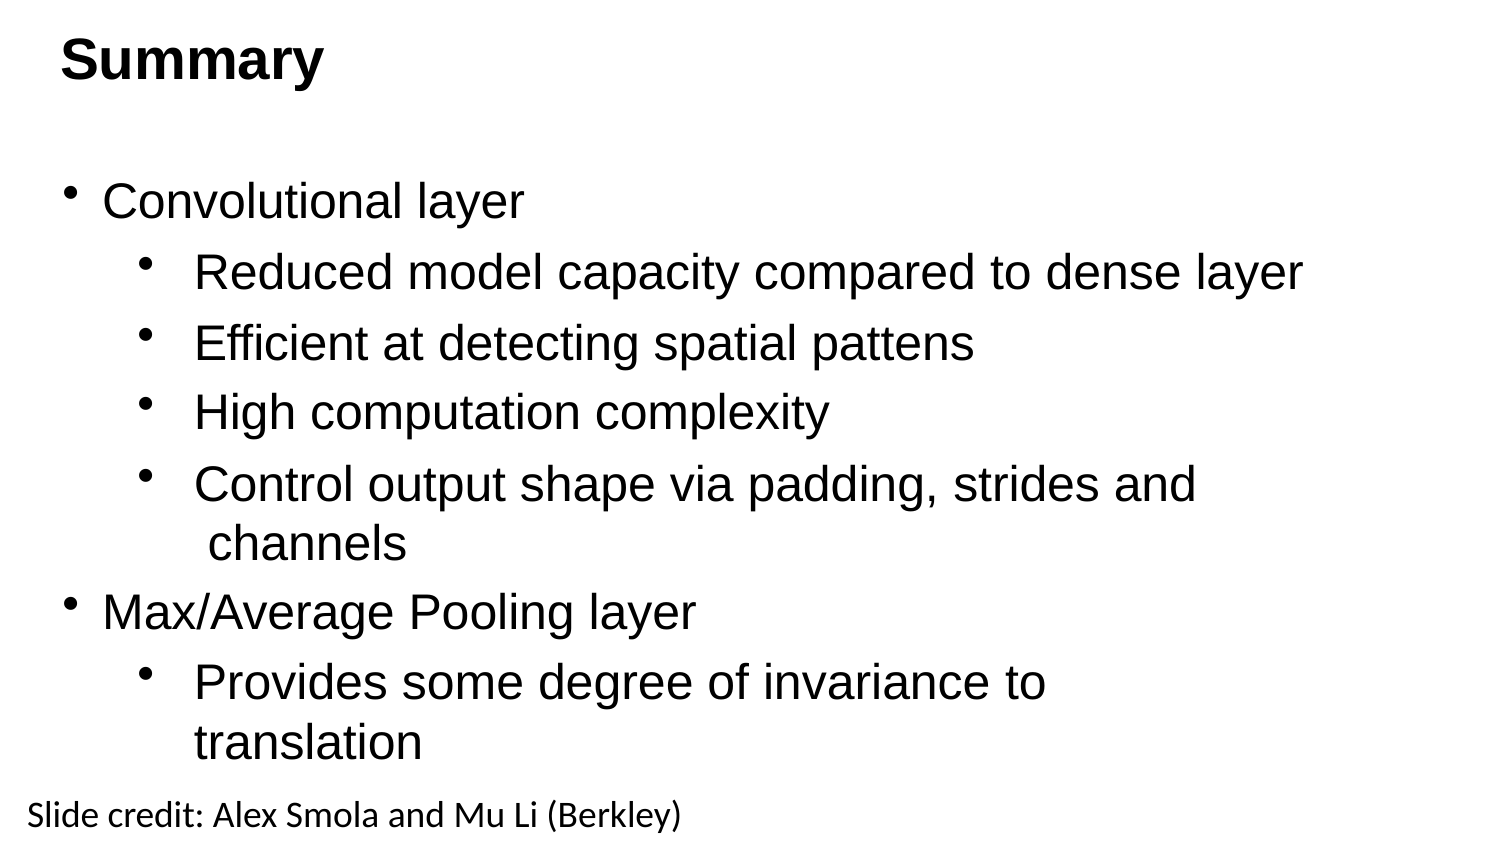

# Summary
Convolutional layer
Reduced model capacity compared to dense layer
Efficient at detecting spatial pattens
High computation complexity
Control output shape via padding, strides and  channels
Max/Average Pooling layer
Provides some degree of invariance to translation
Slide credit: Alex Smola and Mu Li (Berkley)